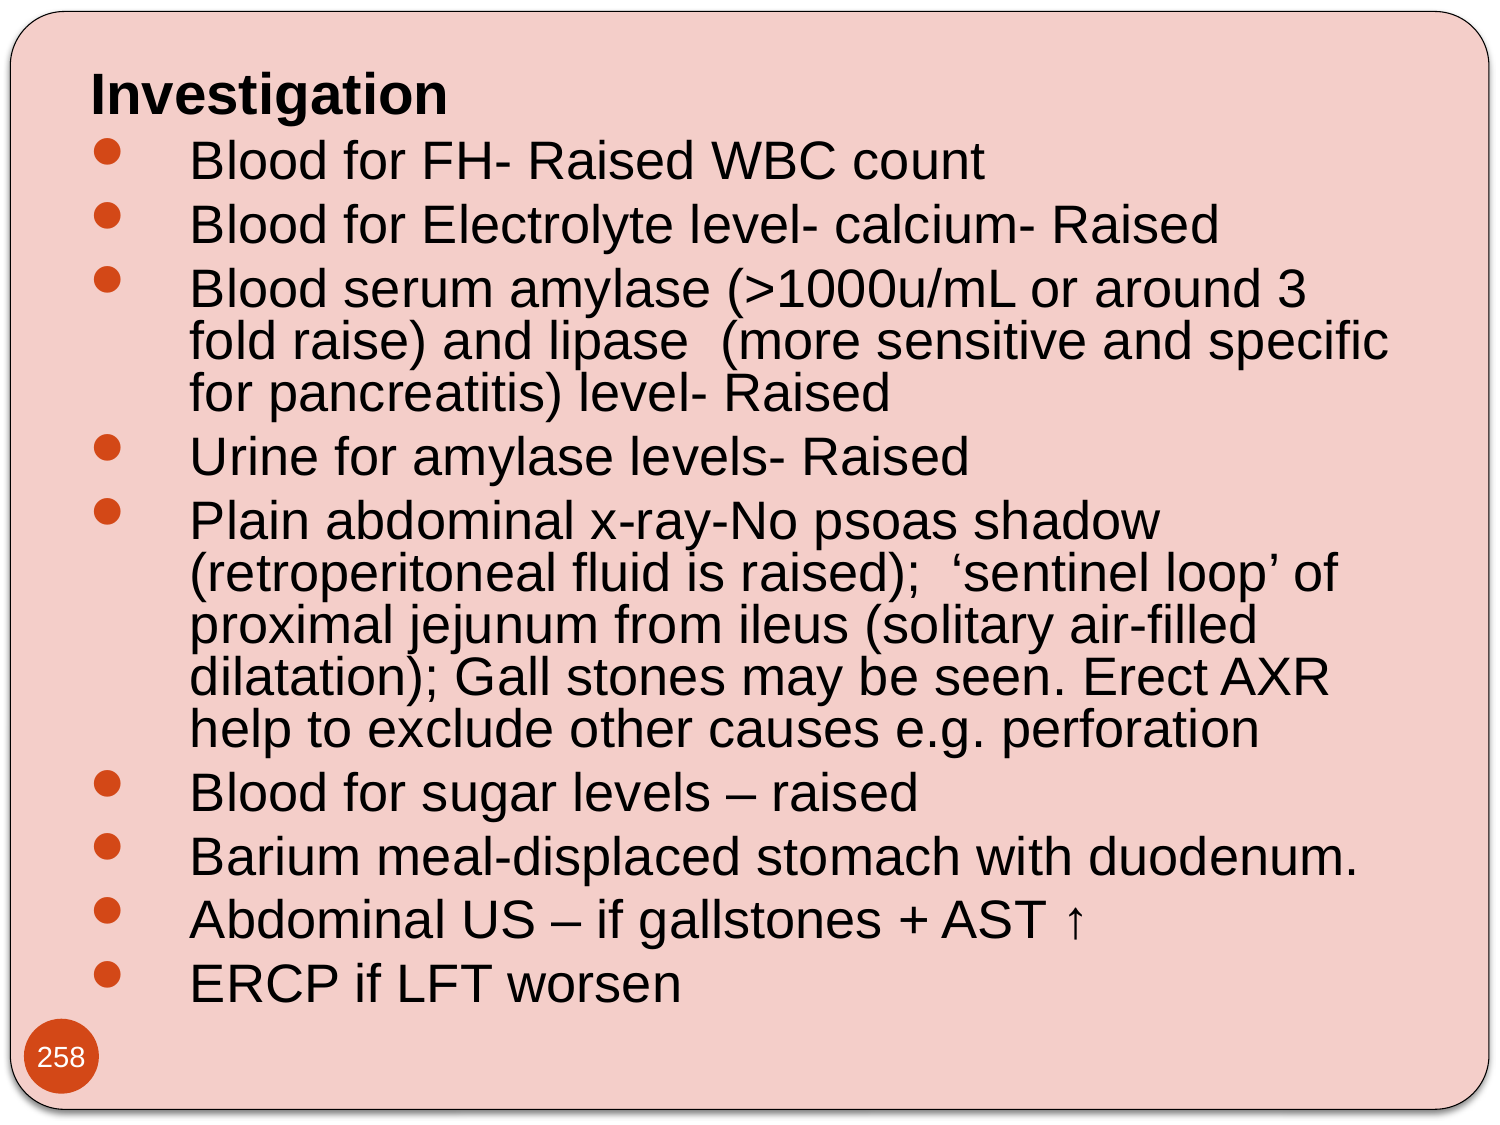

Investigation
Blood for FH- Raised WBC count
Blood for Electrolyte level- calcium- Raised
Blood serum amylase (>1000u/mL or around 3 fold raise) and lipase  (more sensitive and specific for pancreatitis) level- Raised
Urine for amylase levels- Raised
Plain abdominal x-ray-No psoas shadow (retroperitoneal fluid is raised);  ‘sentinel loop’ of proximal jejunum from ileus (solitary air-filled dilatation); Gall stones may be seen. Erect AXR help to exclude other causes e.g. perforation
Blood for sugar levels – raised
Barium meal-displaced stomach with duodenum.
Abdominal US – if gallstones + AST ↑
ERCP if LFT worsen

258